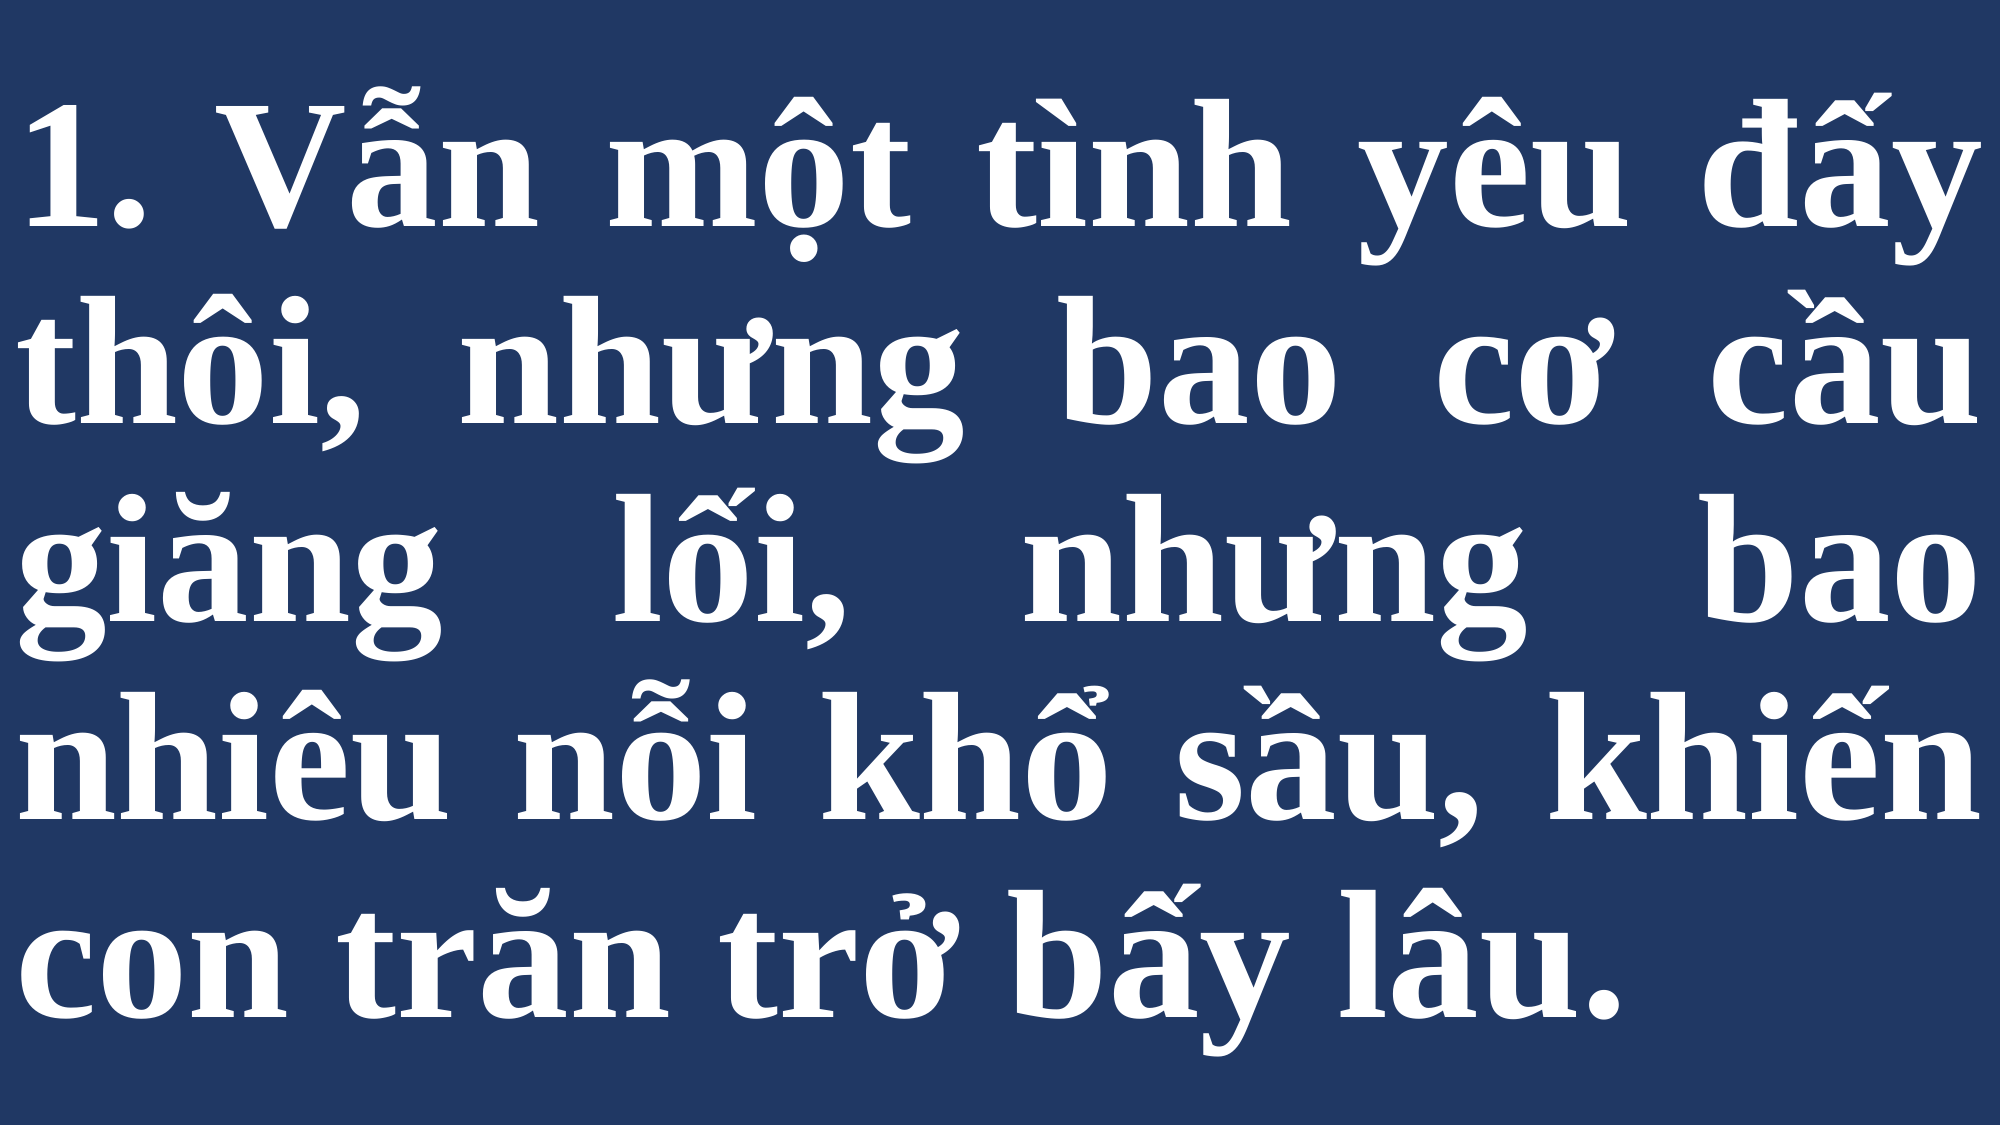

# 1. Vẫn một tình yêu đấy thôi, nhưng bao cơ cầu giăng lối, nhưng bao nhiêu nỗi khổ sầu, khiến con trăn trở bấy lâu.